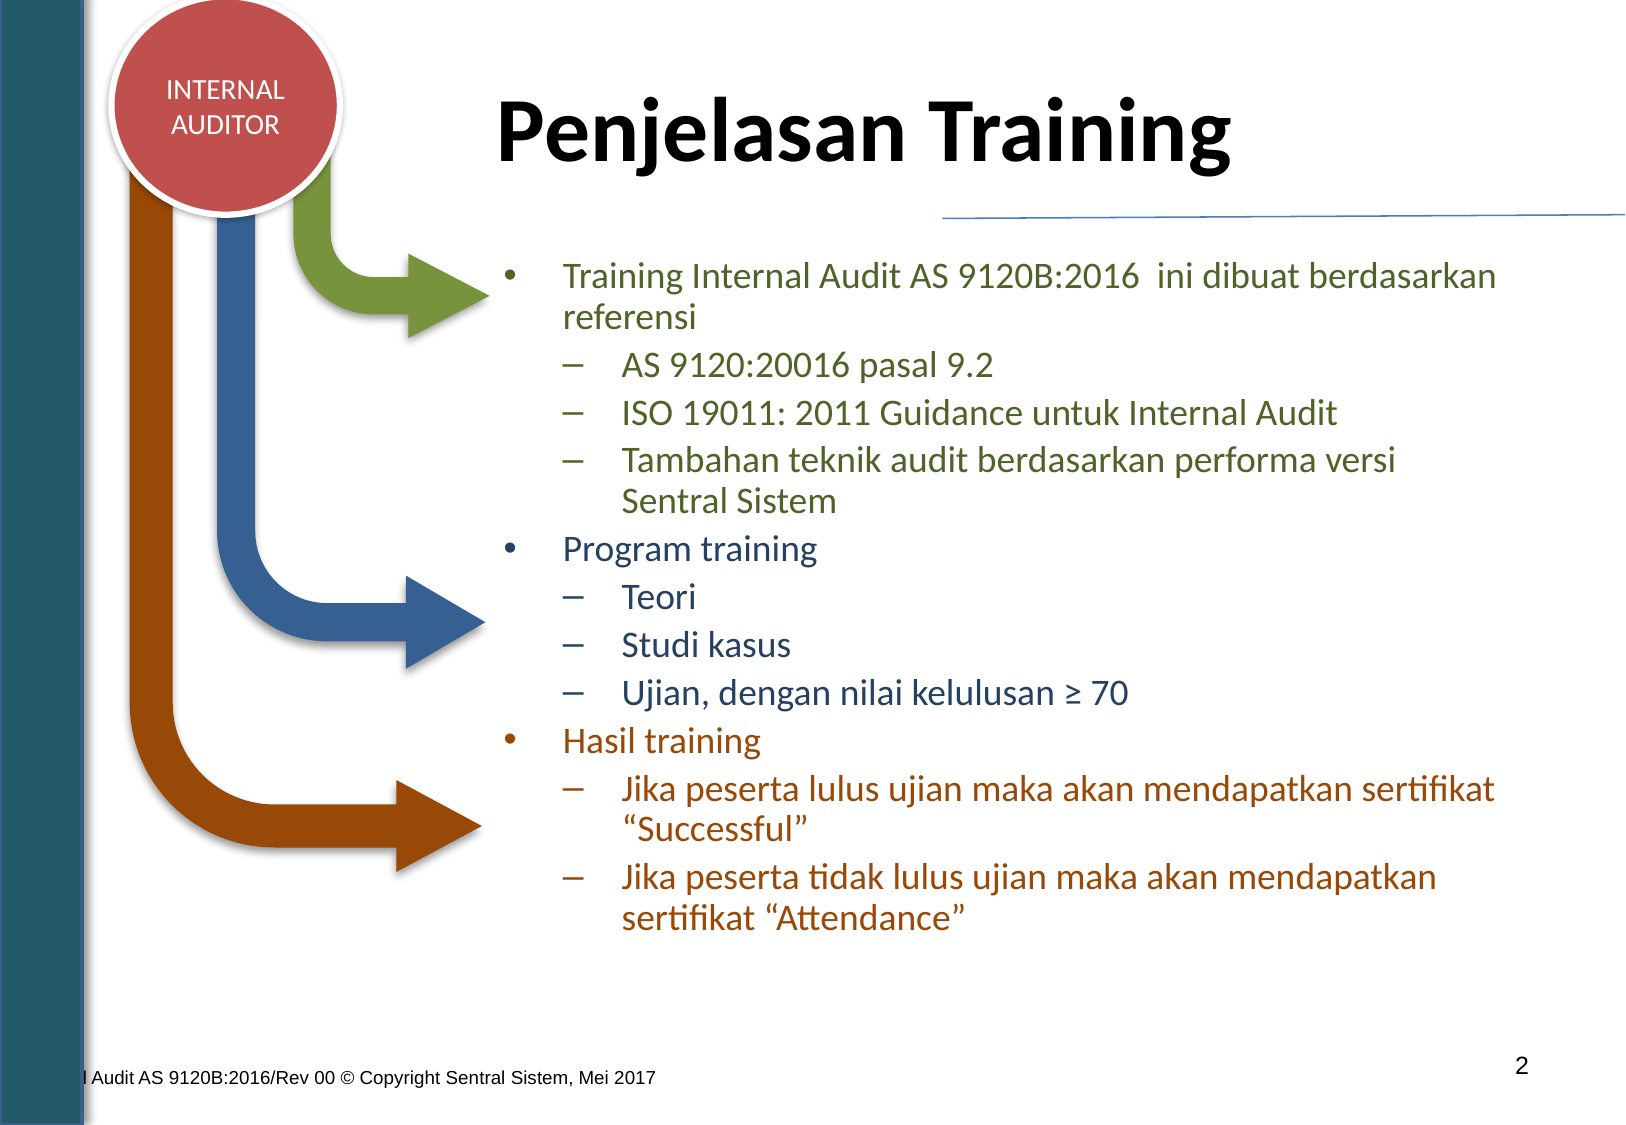

INTERNAL AUDITOR

# Penjelasan Training

Training Internal Audit AS 9120B:2016  ini dibuat berdasarkan referensi
AS 9120:20016 pasal 9.2
ISO 19011: 2011 Guidance untuk Internal Audit
Tambahan teknik audit berdasarkan performa versi Sentral Sistem
Program training
Teori
Studi kasus
Ujian, dengan nilai kelulusan ≥ 70
Hasil training
Jika peserta lulus ujian maka akan mendapatkan sertifikat “Successful”
Jika peserta tidak lulus ujian maka akan mendapatkan sertifikat “Attendance”
2